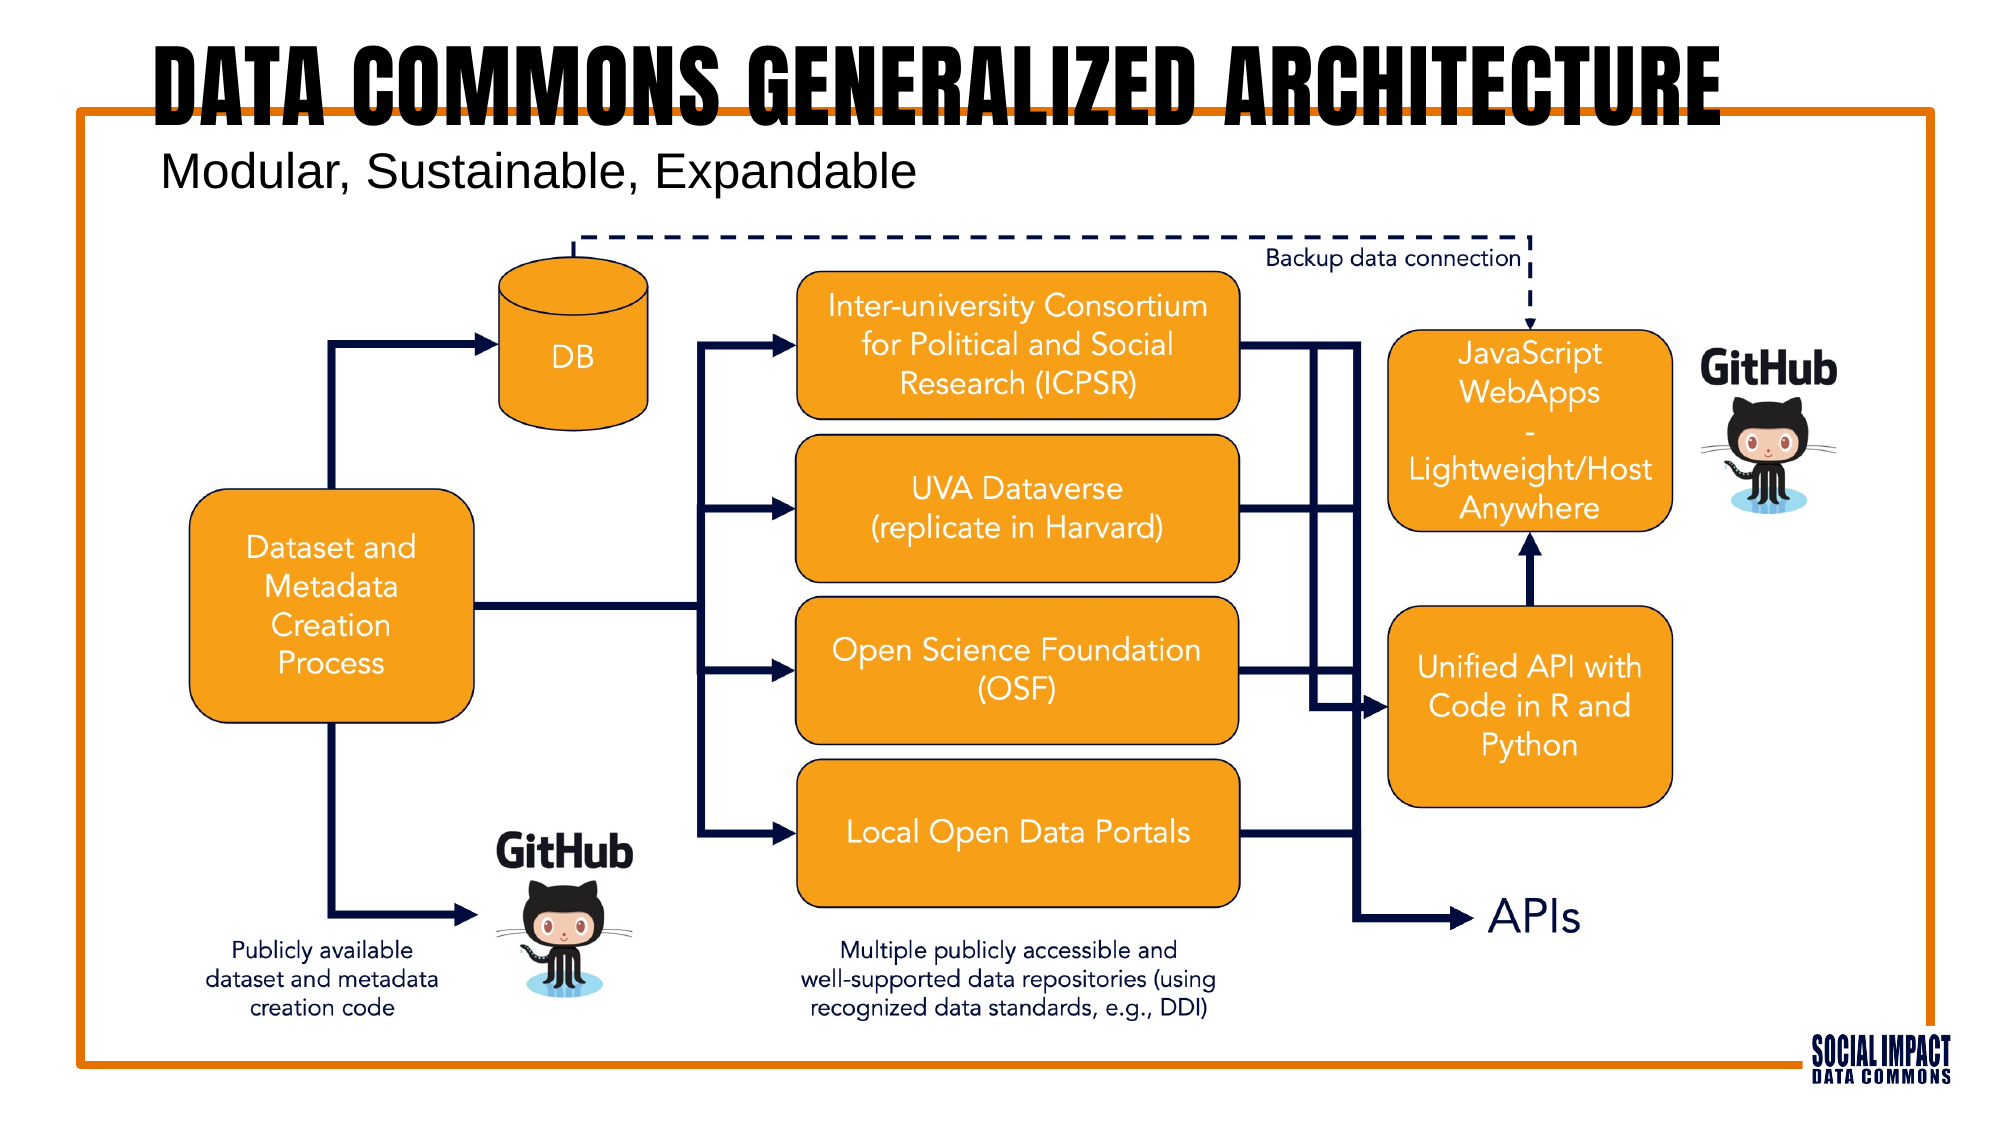

DATA COMMONS GENERALIZED ARCHITECTURE
Modular, Sustainable, Expandable